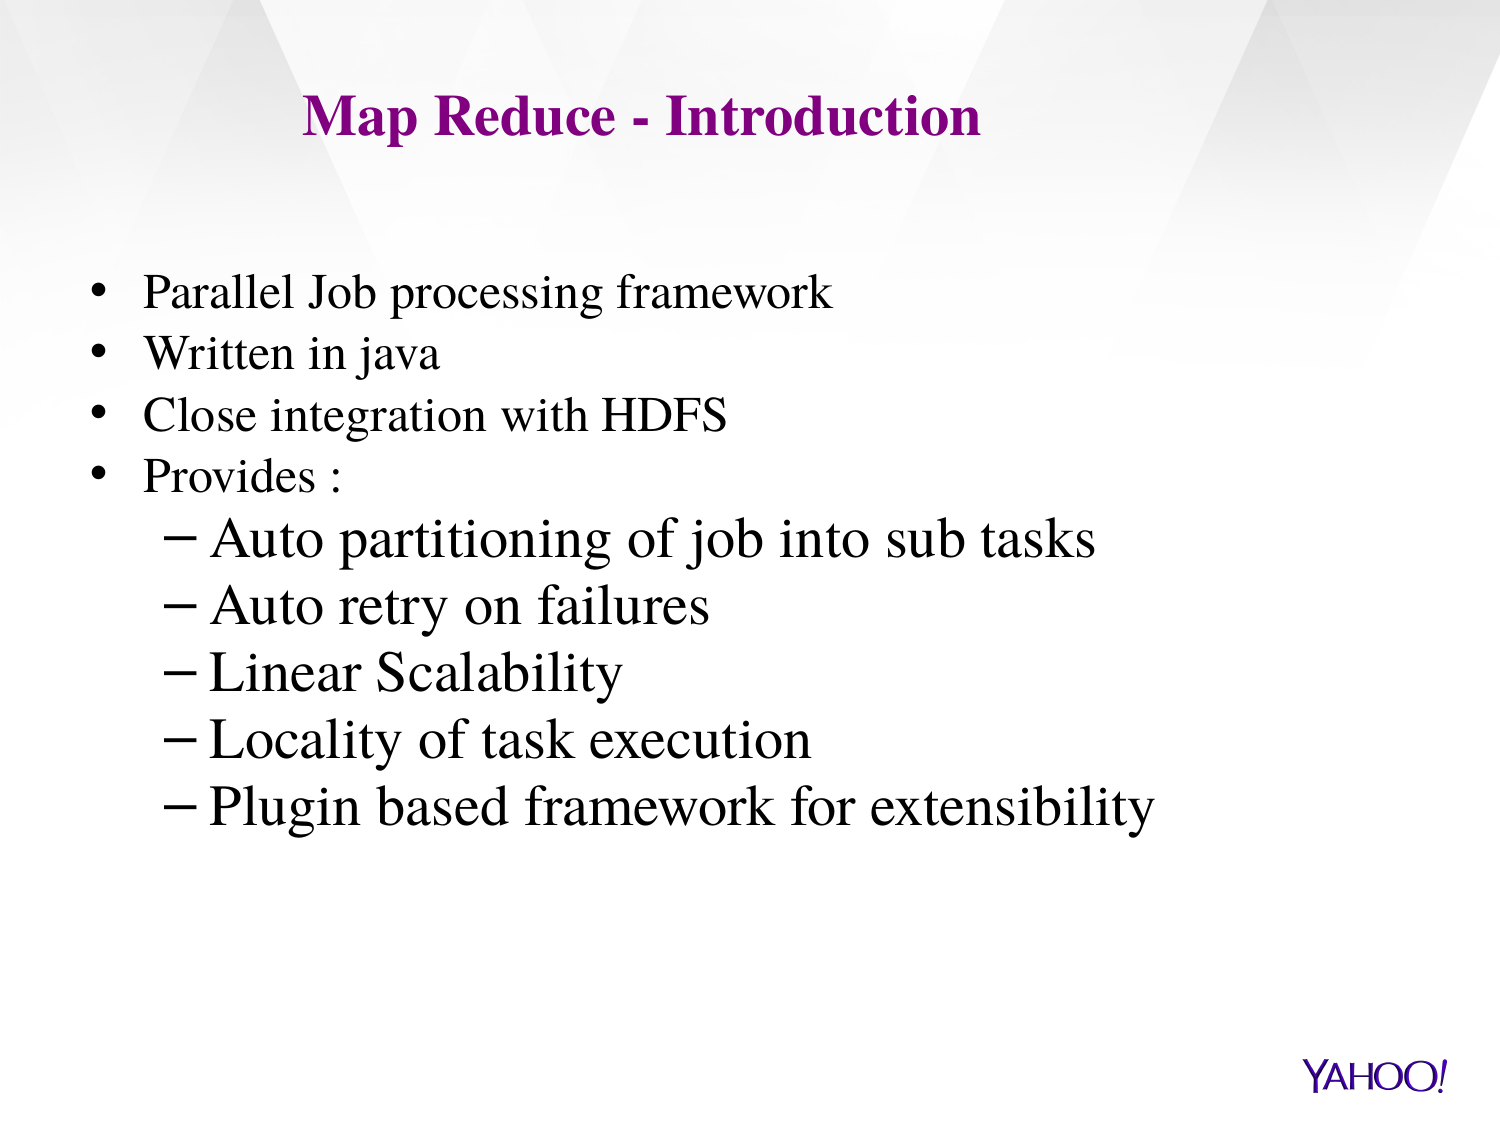

Map Reduce - Introduction
Parallel Job processing framework
Written in java
Close integration with HDFS
Provides :
Auto partitioning of job into sub tasks
Auto retry on failures
Linear Scalability
Locality of task execution
Plugin based framework for extensibility